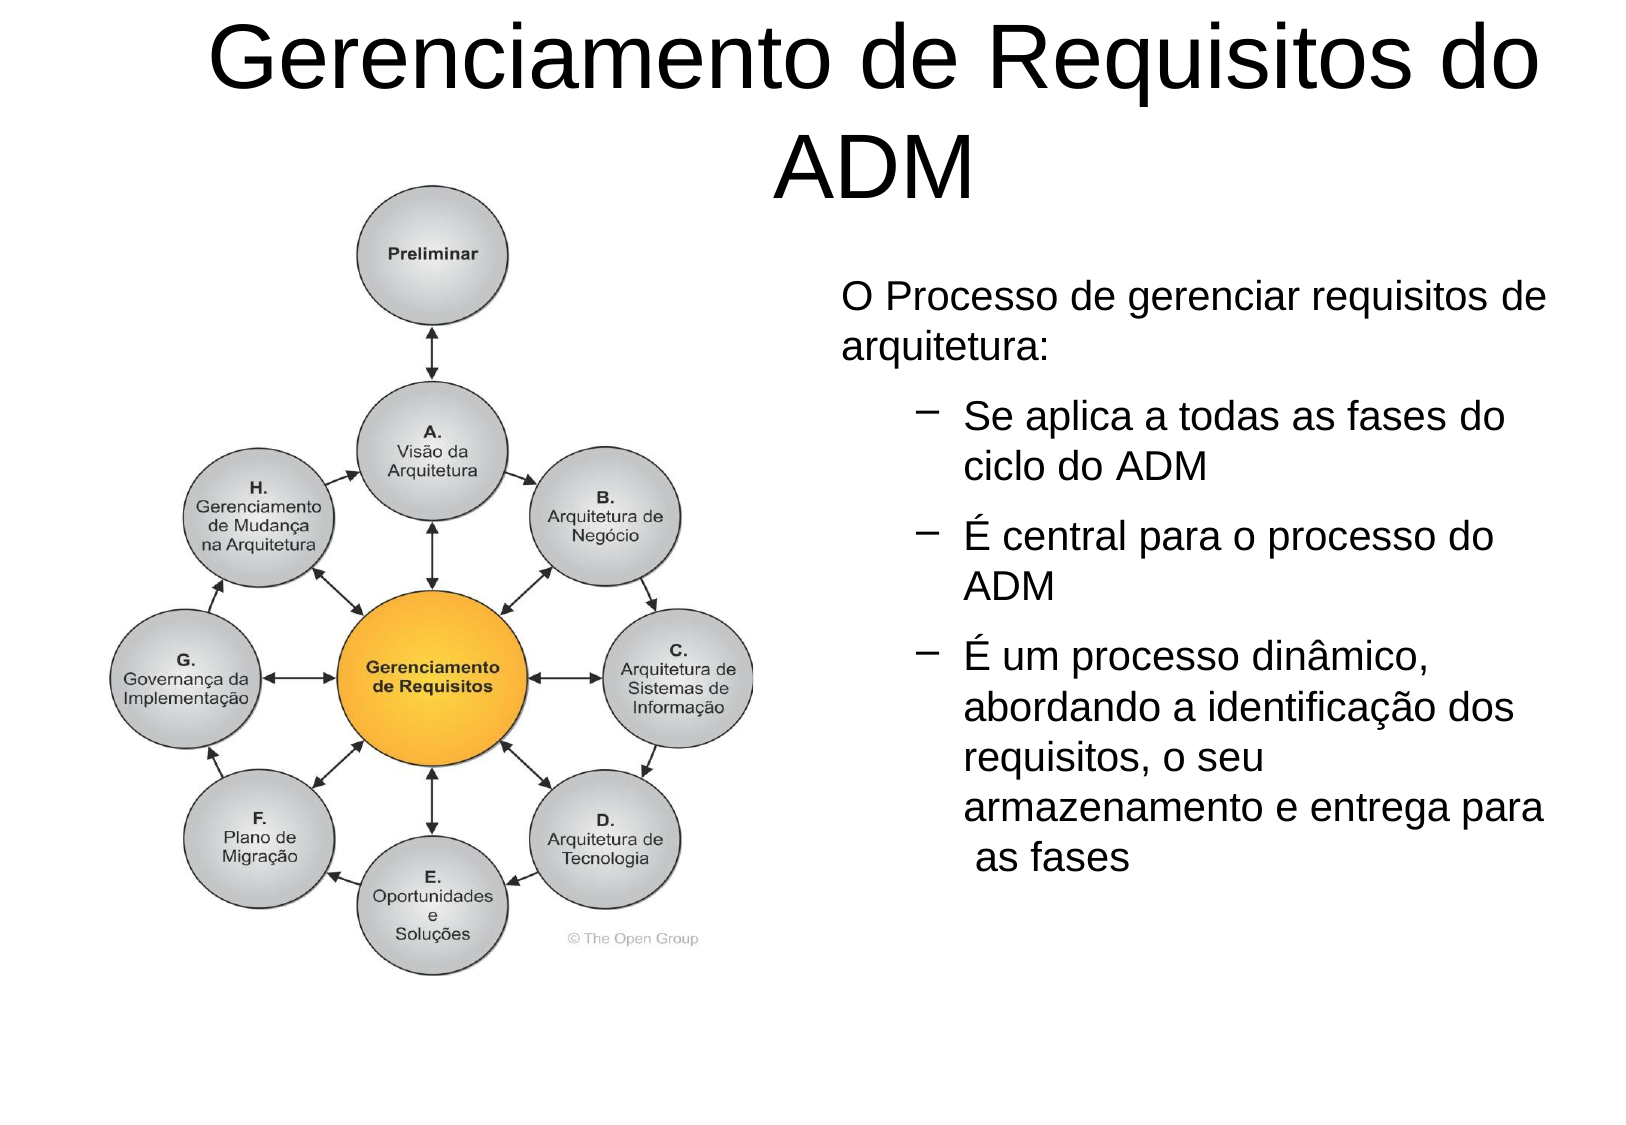

# Gerenciamento de Requisitos do ADM

O Processo de gerenciar requisitos de
arquitetura:
Se aplica a todas as fases do
ciclo do ADM
É central para o processo do
ADM
É um processo dinâmico,  abordando a identificação dos  requisitos, o seu  armazenamento e entrega para  as fases